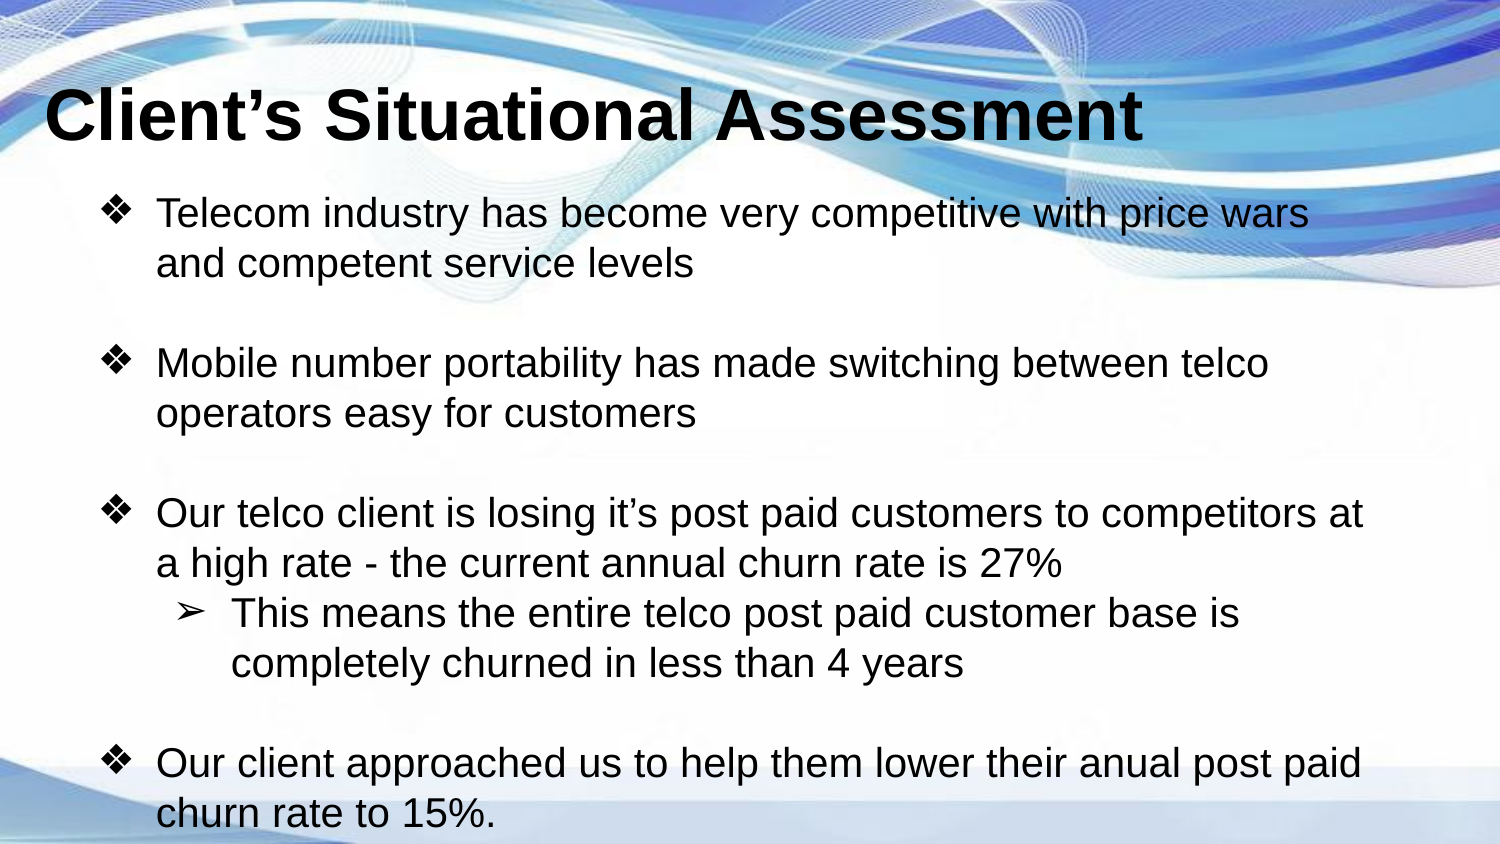

# Client’s Situational Assessment
Telecom industry has become very competitive with price wars and competent service levels

Mobile number portability has made switching between telco operators easy for customers

Our telco client is losing it’s post paid customers to competitors at a high rate - the current annual churn rate is 27%
This means the entire telco post paid customer base is completely churned in less than 4 years

Our client approached us to help them lower their anual post paid churn rate to 15%.